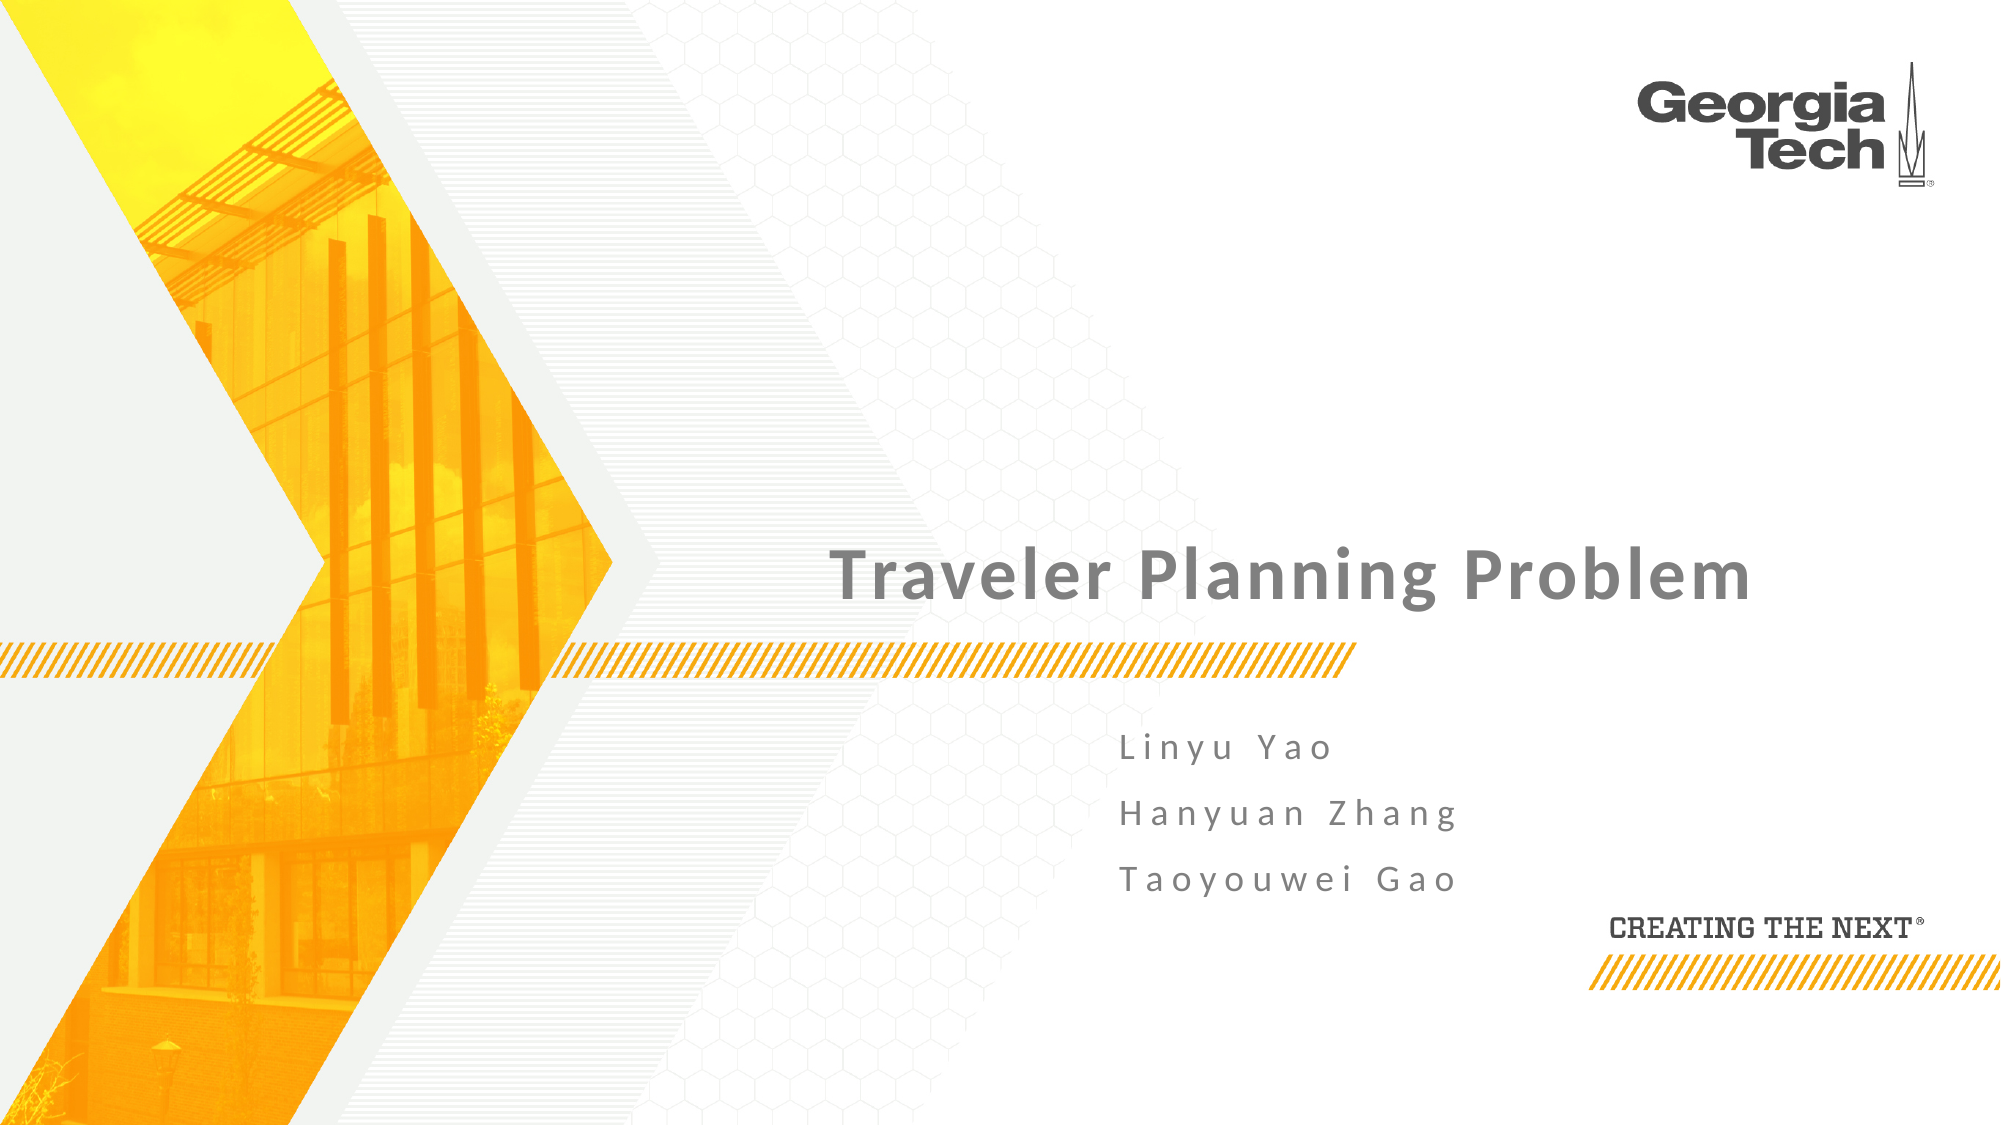

# Traveler planning problem
Linyu yao
hanyuan zhang
taoyouwei gao